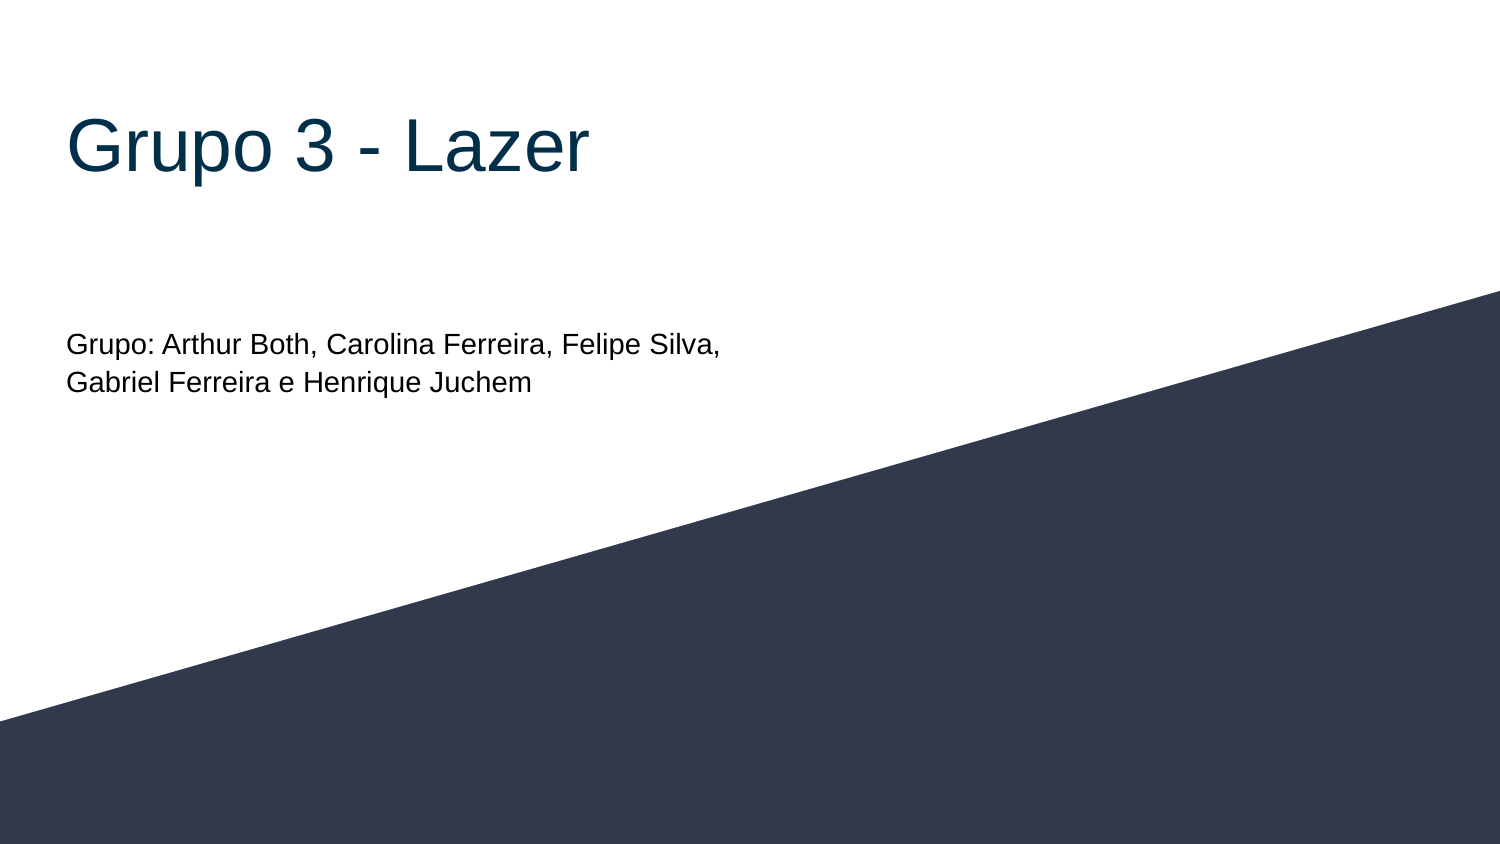

# Grupo 3 - Lazer
Grupo: Arthur Both, Carolina Ferreira, Felipe Silva, Gabriel Ferreira e Henrique Juchem